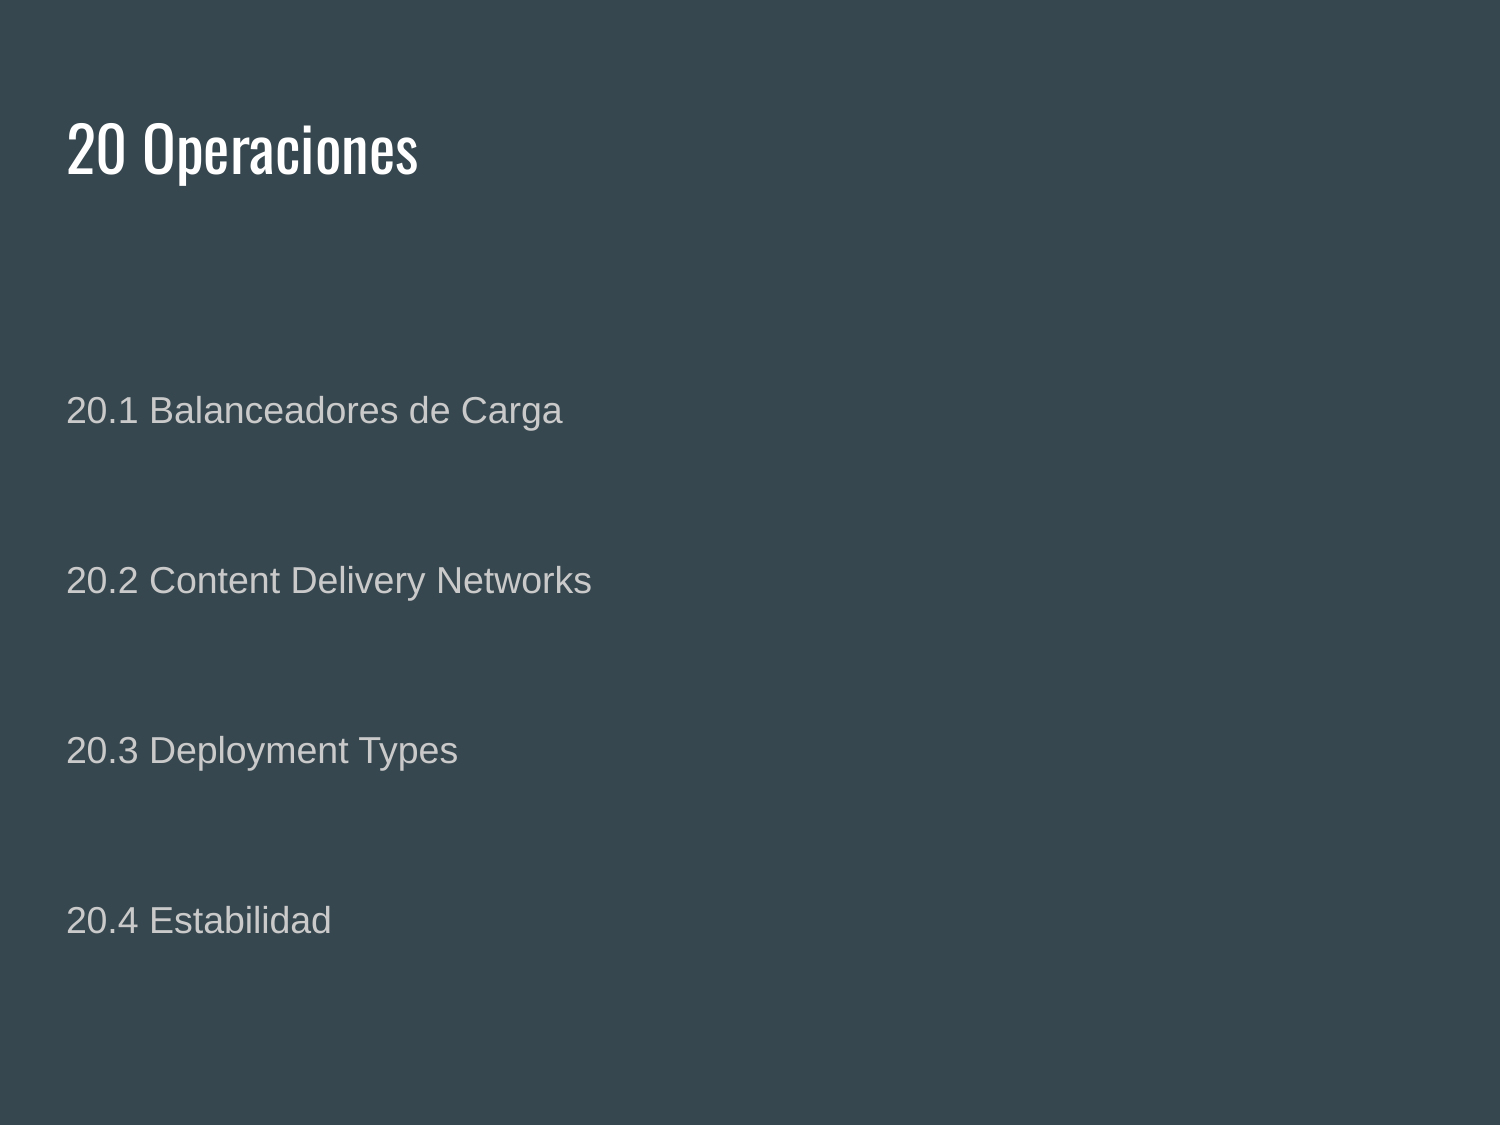

# 20 Operaciones

20.1 Balanceadores de Carga

20.2 Content Delivery Networks

20.3 Deployment Types

20.4 Estabilidad